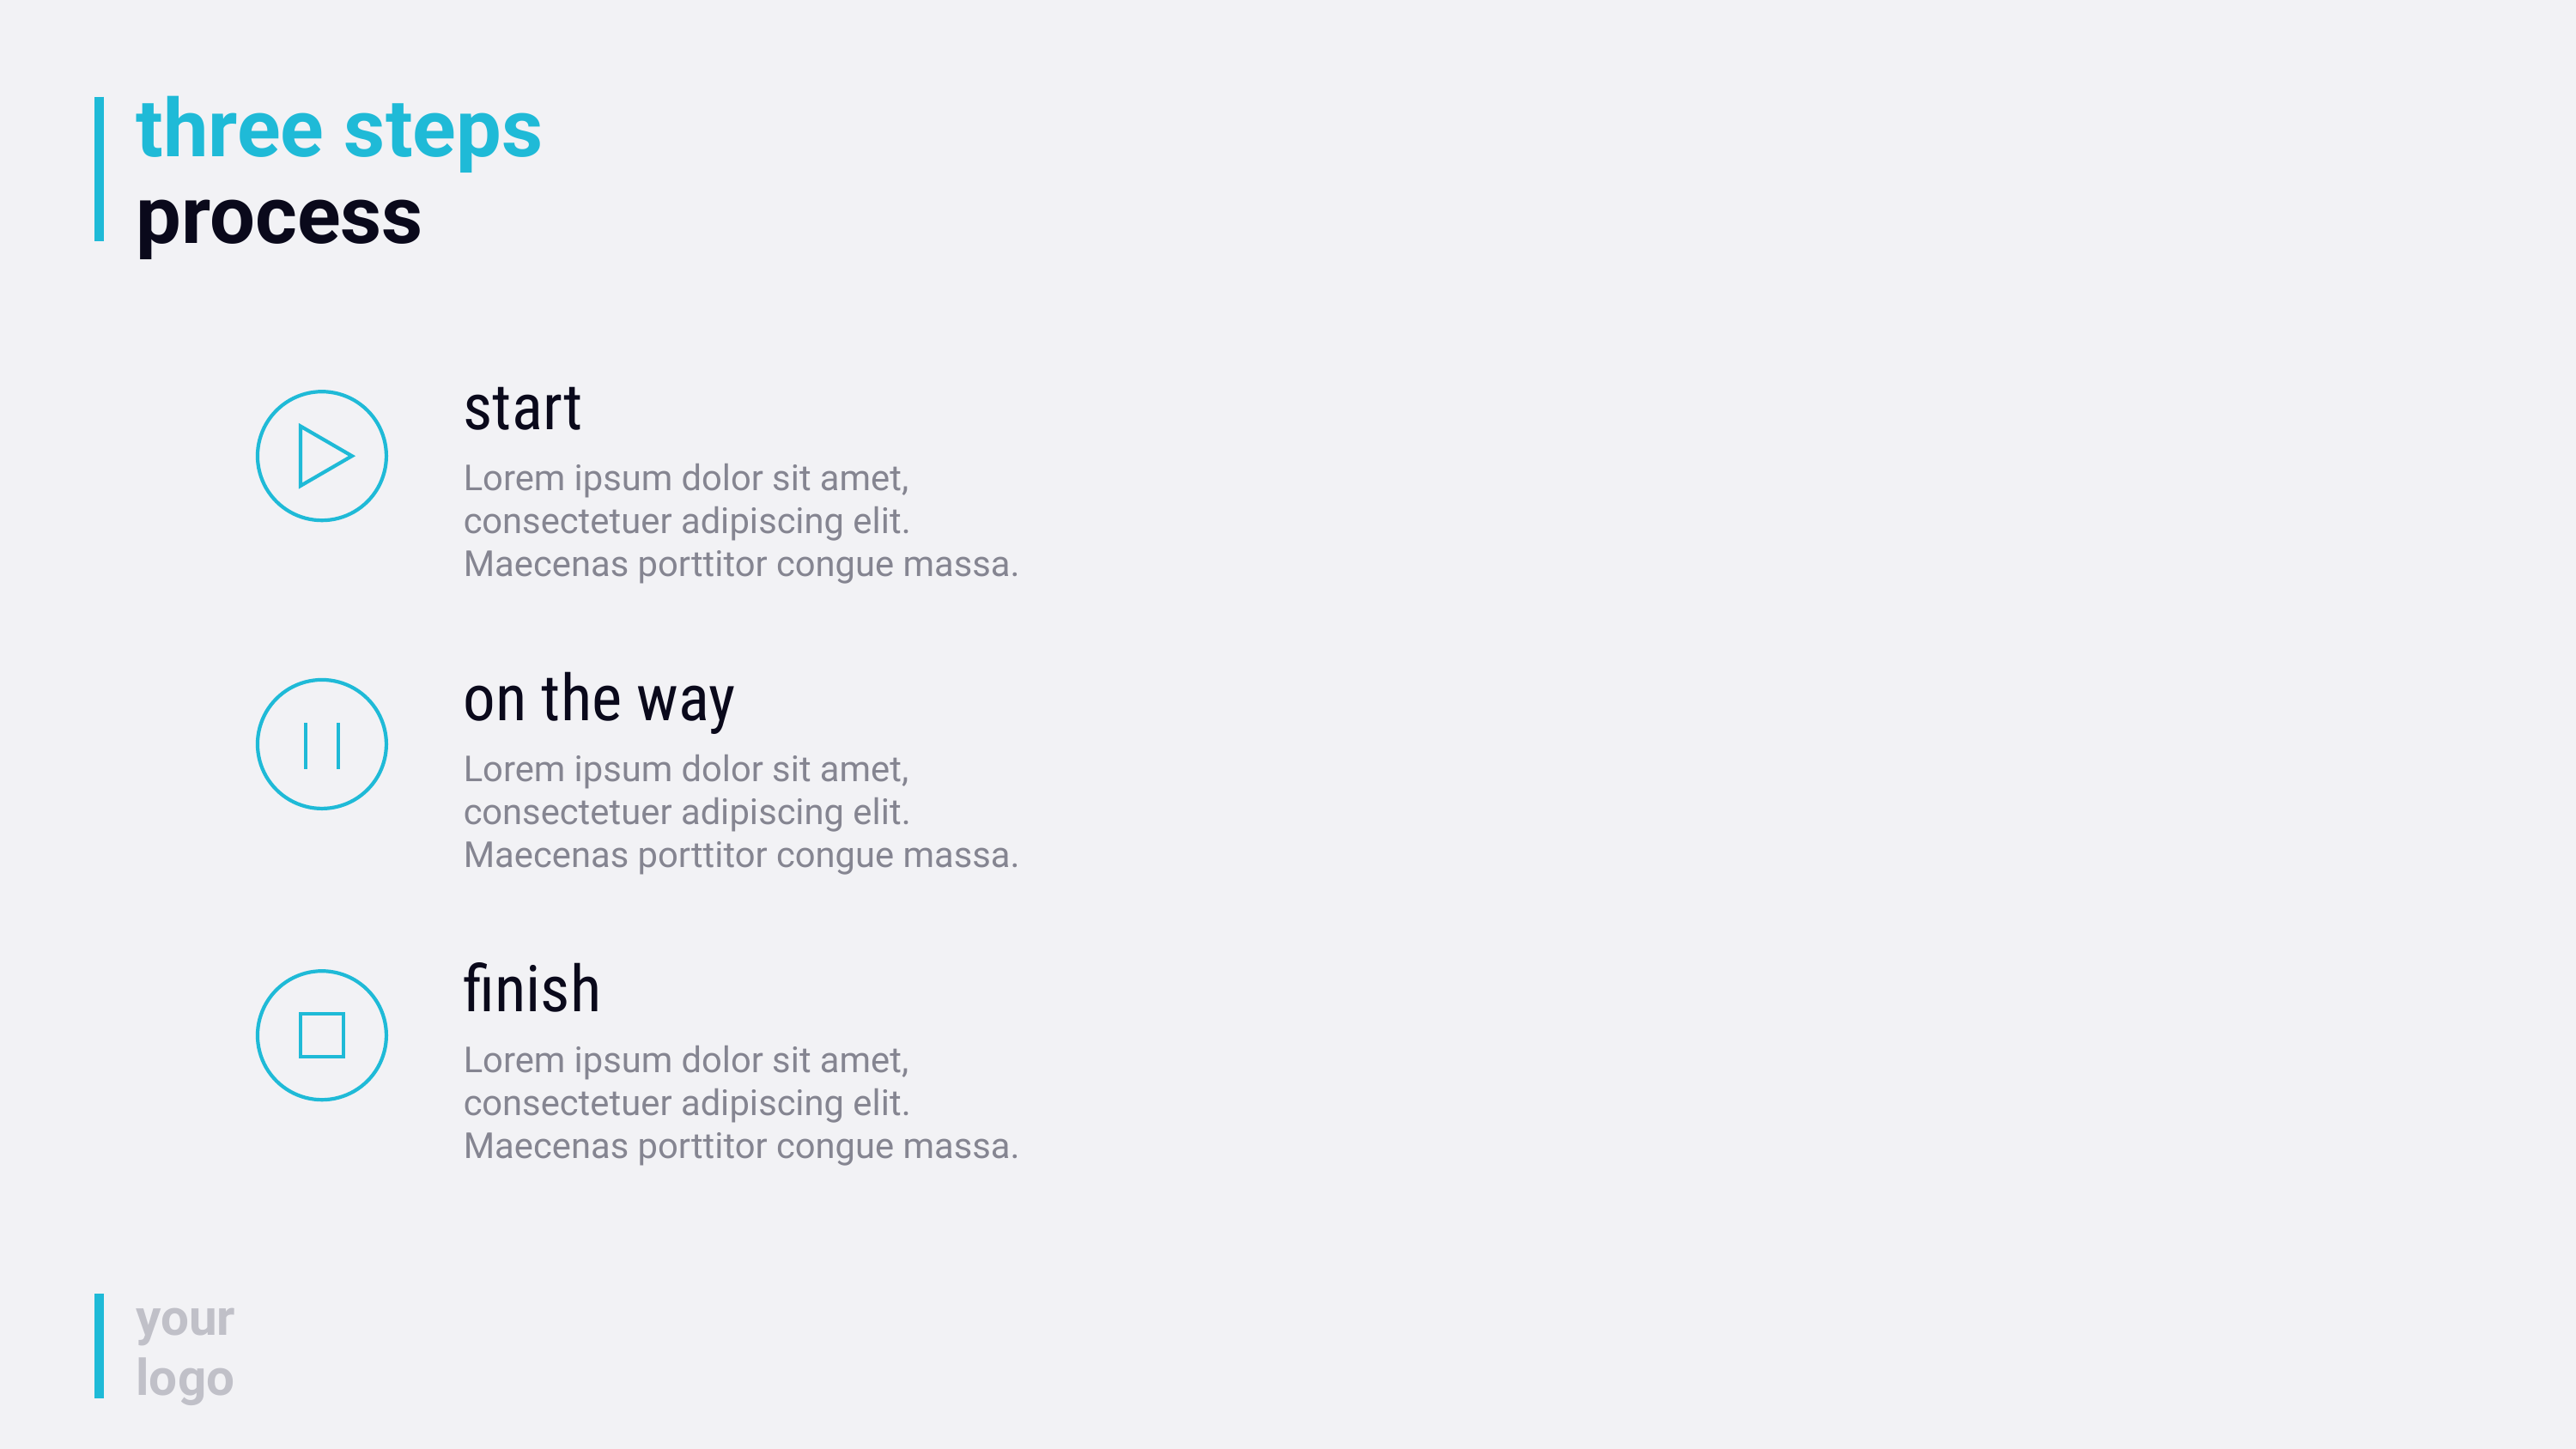

# three steps process
start
Lorem ipsum dolor sit amet, consectetuer adipiscing elit. Maecenas porttitor congue massa.

on the way
Lorem ipsum dolor sit amet, consectetuer adipiscing elit. Maecenas porttitor congue massa.

finish
Lorem ipsum dolor sit amet, consectetuer adipiscing elit. Maecenas porttitor congue massa.